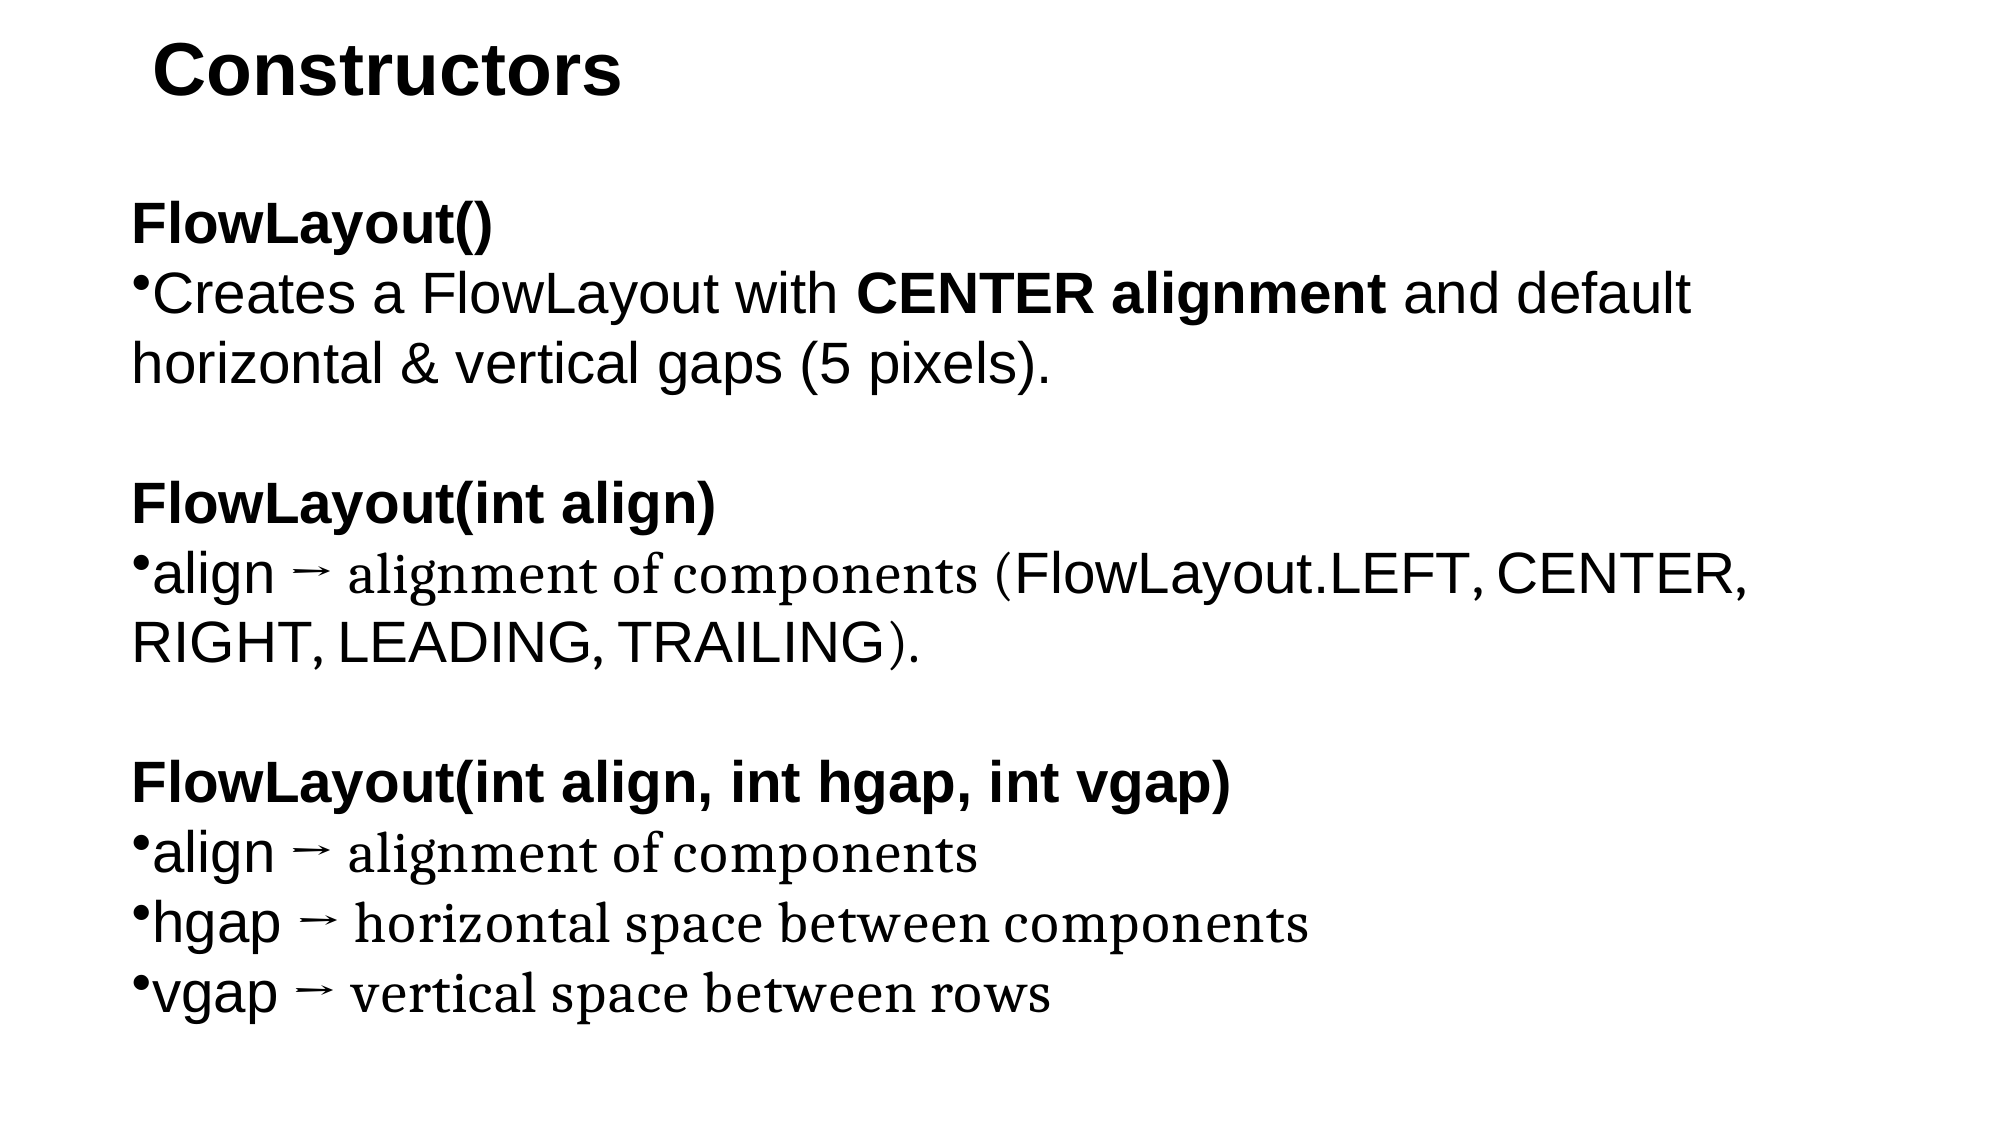

# Constructors
FlowLayout()
Creates a FlowLayout with CENTER alignment and default horizontal & vertical gaps (5 pixels).

FlowLayout(int align)
align → alignment of components (FlowLayout.LEFT, CENTER, RIGHT, LEADING, TRAILING).

FlowLayout(int align, int hgap, int vgap)
align → alignment of components
hgap → horizontal space between components
vgap → vertical space between rows